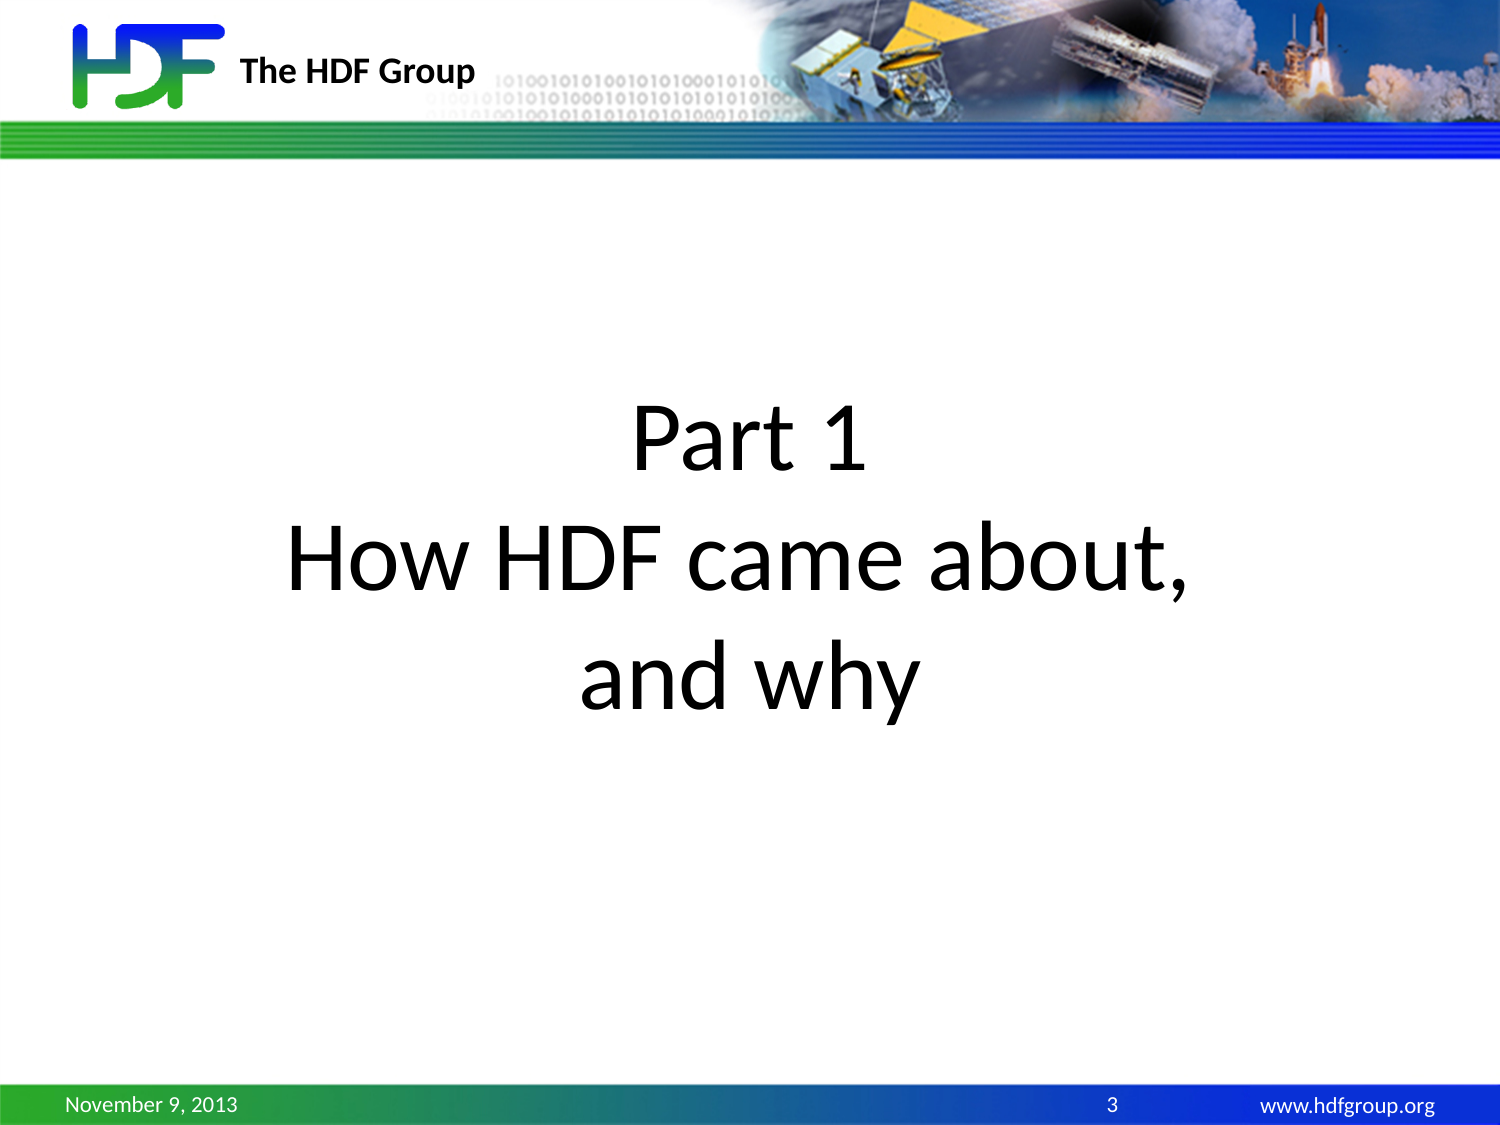

# Part 1 How HDF came about, and why

November 9, 2013
3